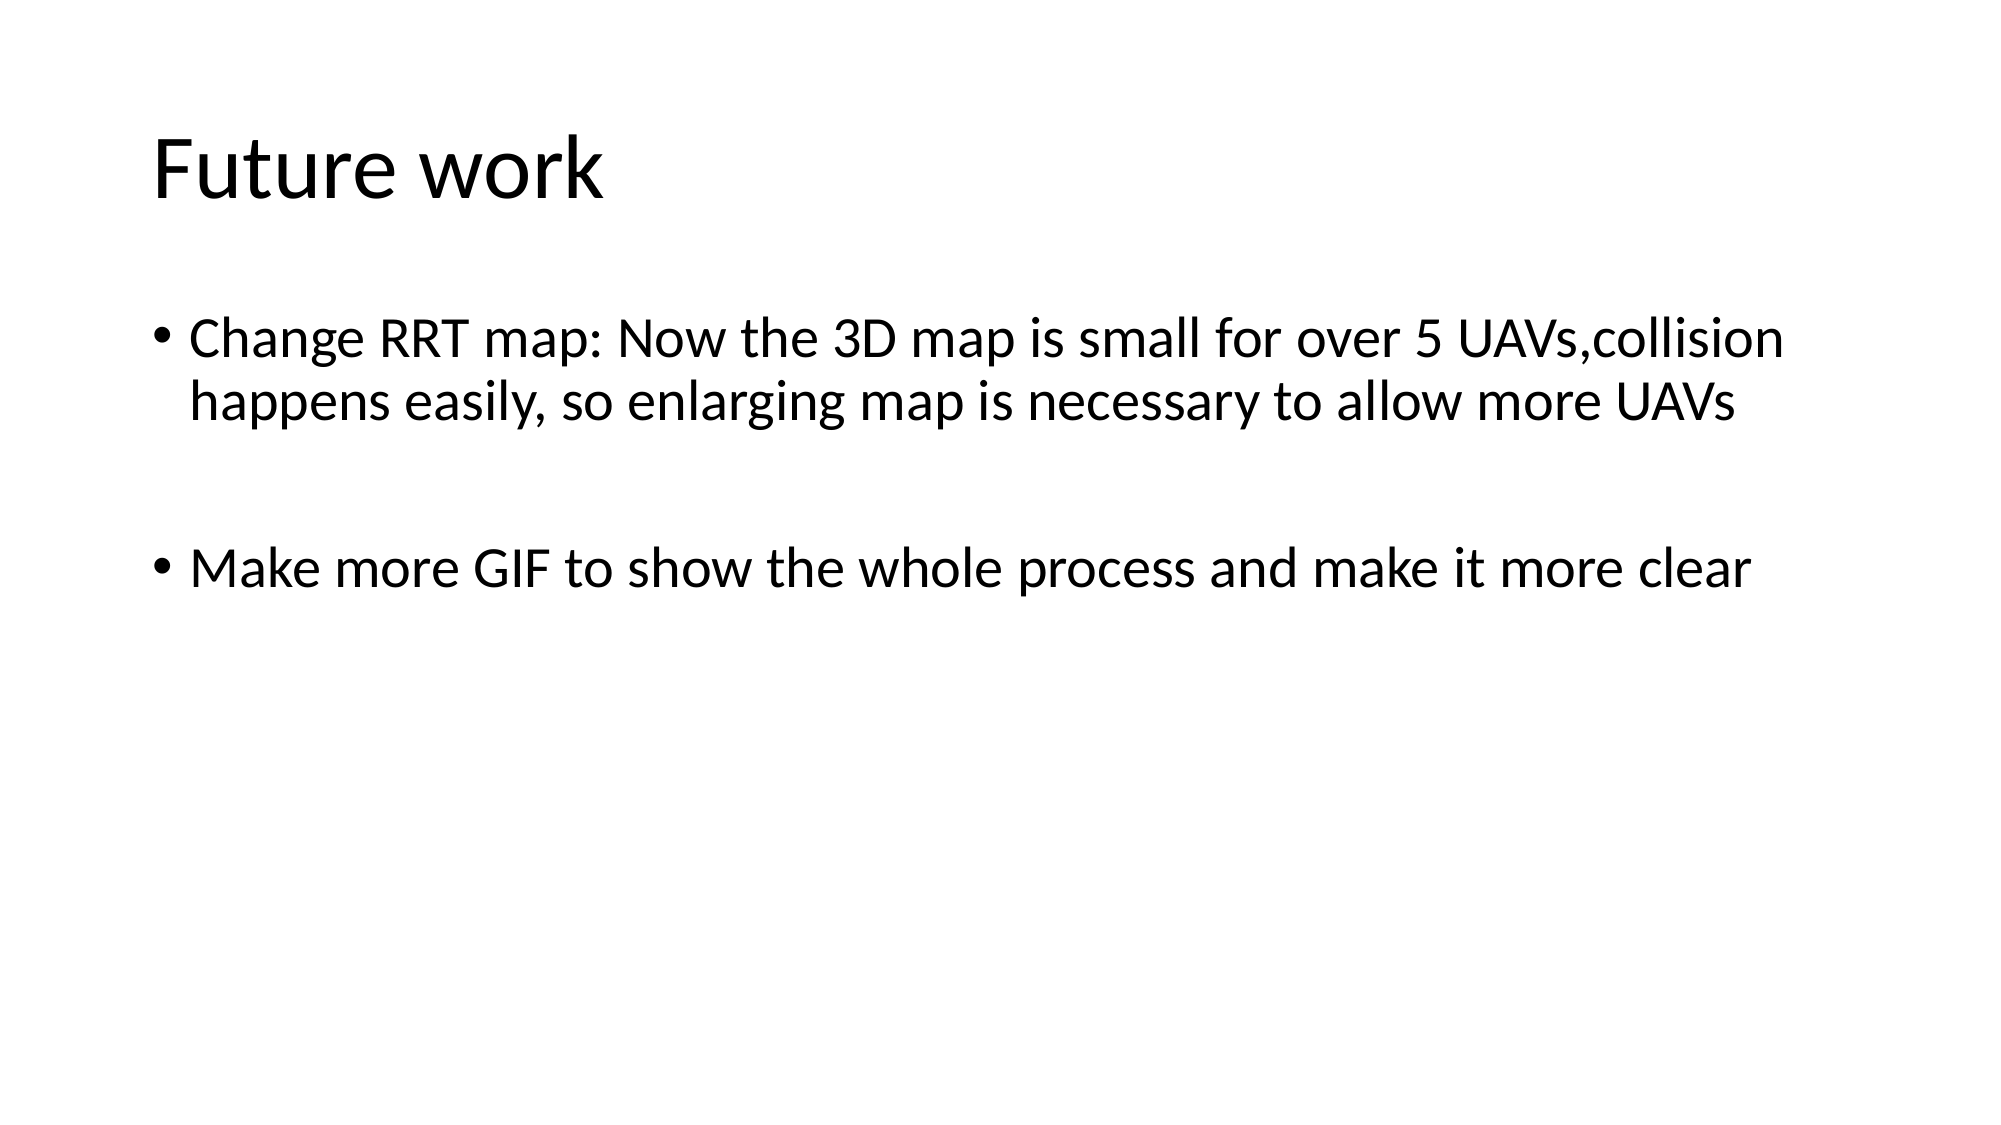

# Future work
Change RRT map: Now the 3D map is small for over 5 UAVs,collision happens easily, so enlarging map is necessary to allow more UAVs

Make more GIF to show the whole process and make it more clear